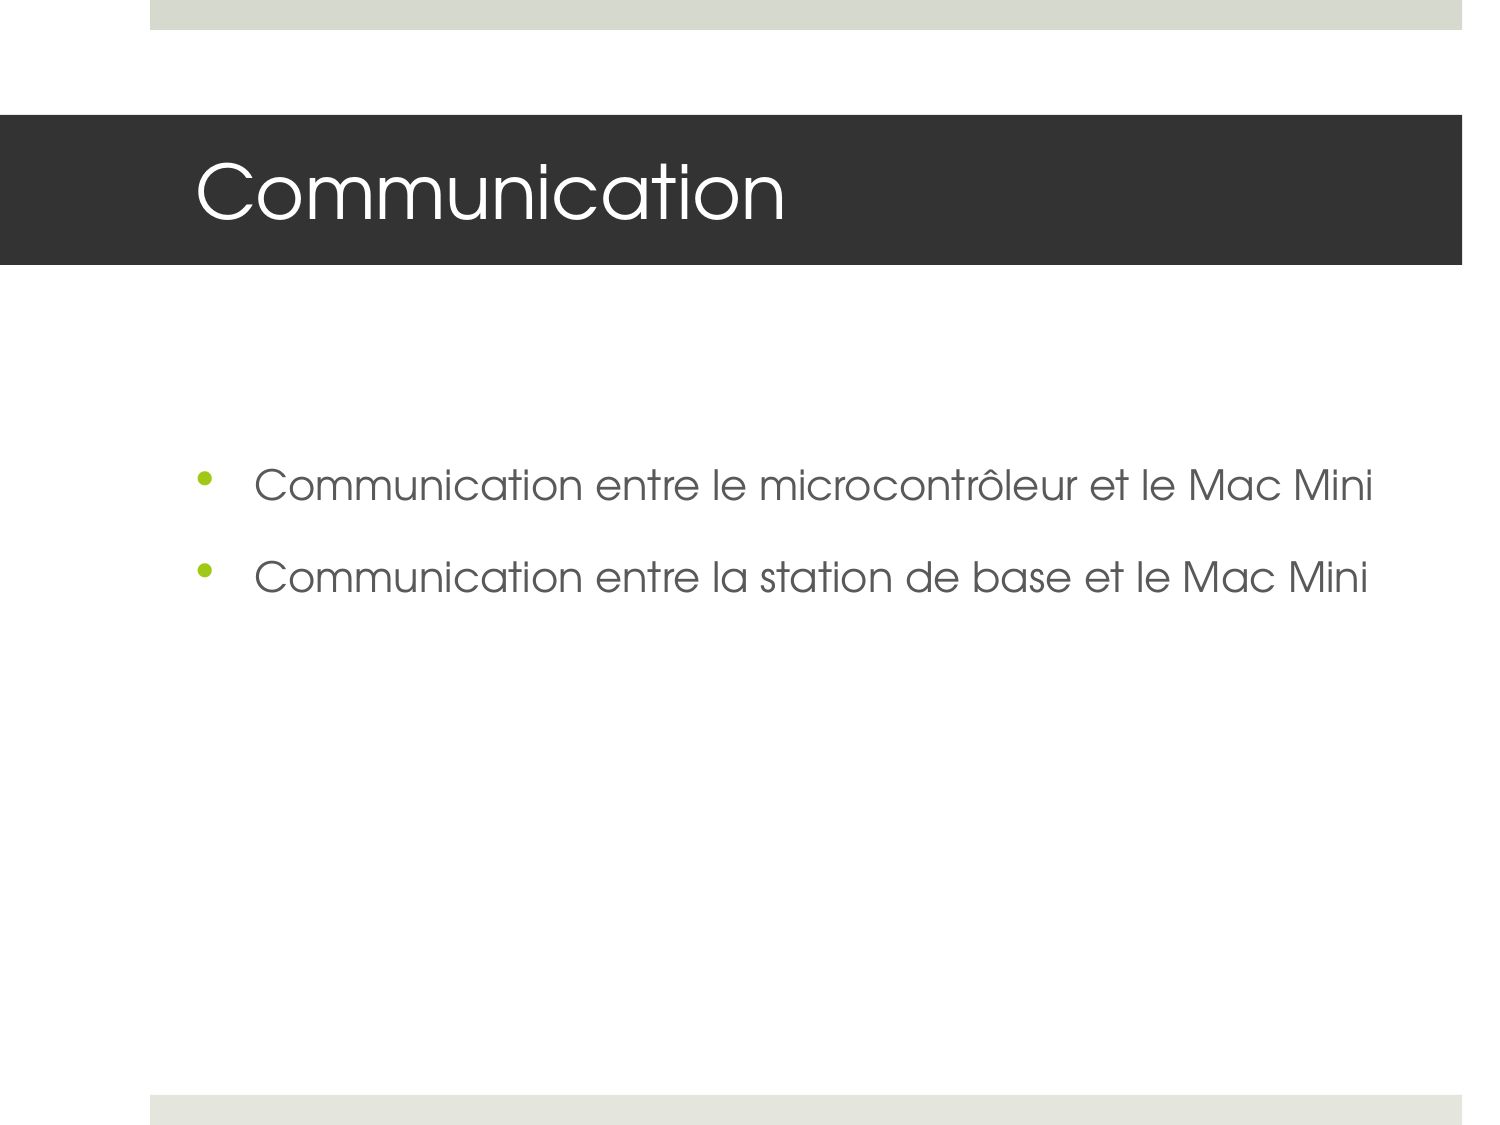

# Communication
Communication entre le microcontrôleur et le Mac Mini
Communication entre la station de base et le Mac Mini